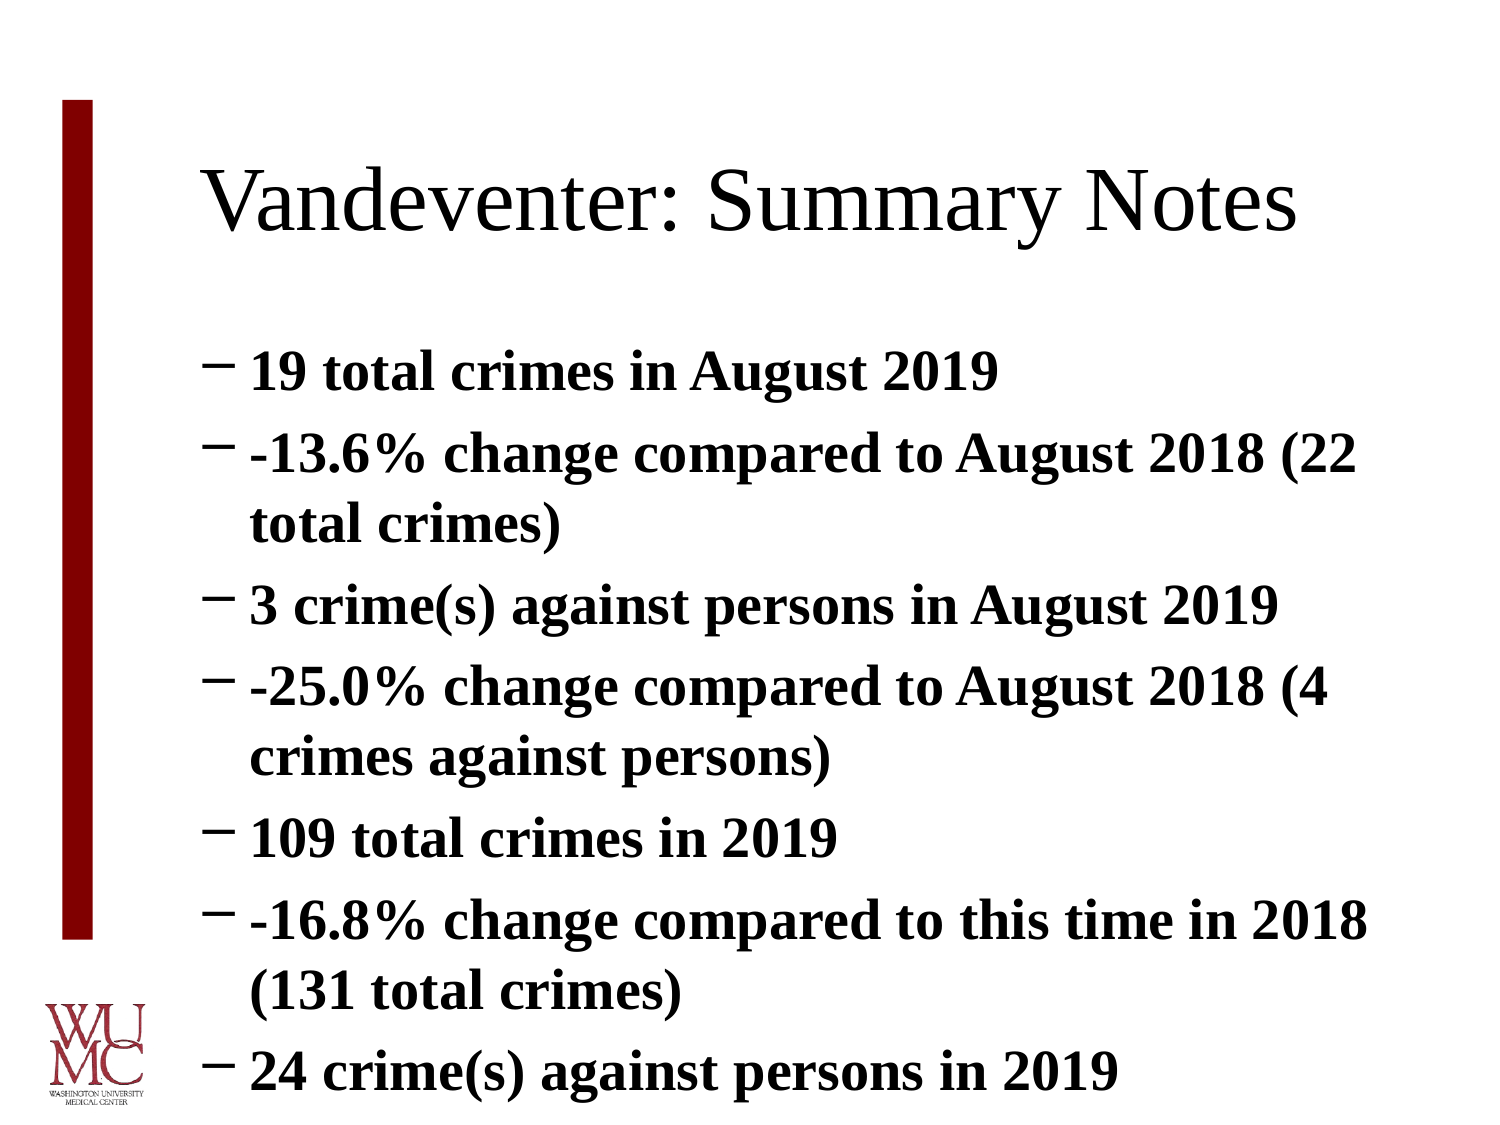

# Vandeventer: Summary Notes
19 total crimes in August 2019
-13.6% change compared to August 2018 (22 total crimes)
3 crime(s) against persons in August 2019
-25.0% change compared to August 2018 (4 crimes against persons)
109 total crimes in 2019
-16.8% change compared to this time in 2018 (131 total crimes)
24 crime(s) against persons in 2019
-11.1% change compared to this time in 2018 (27 crimes against persons)